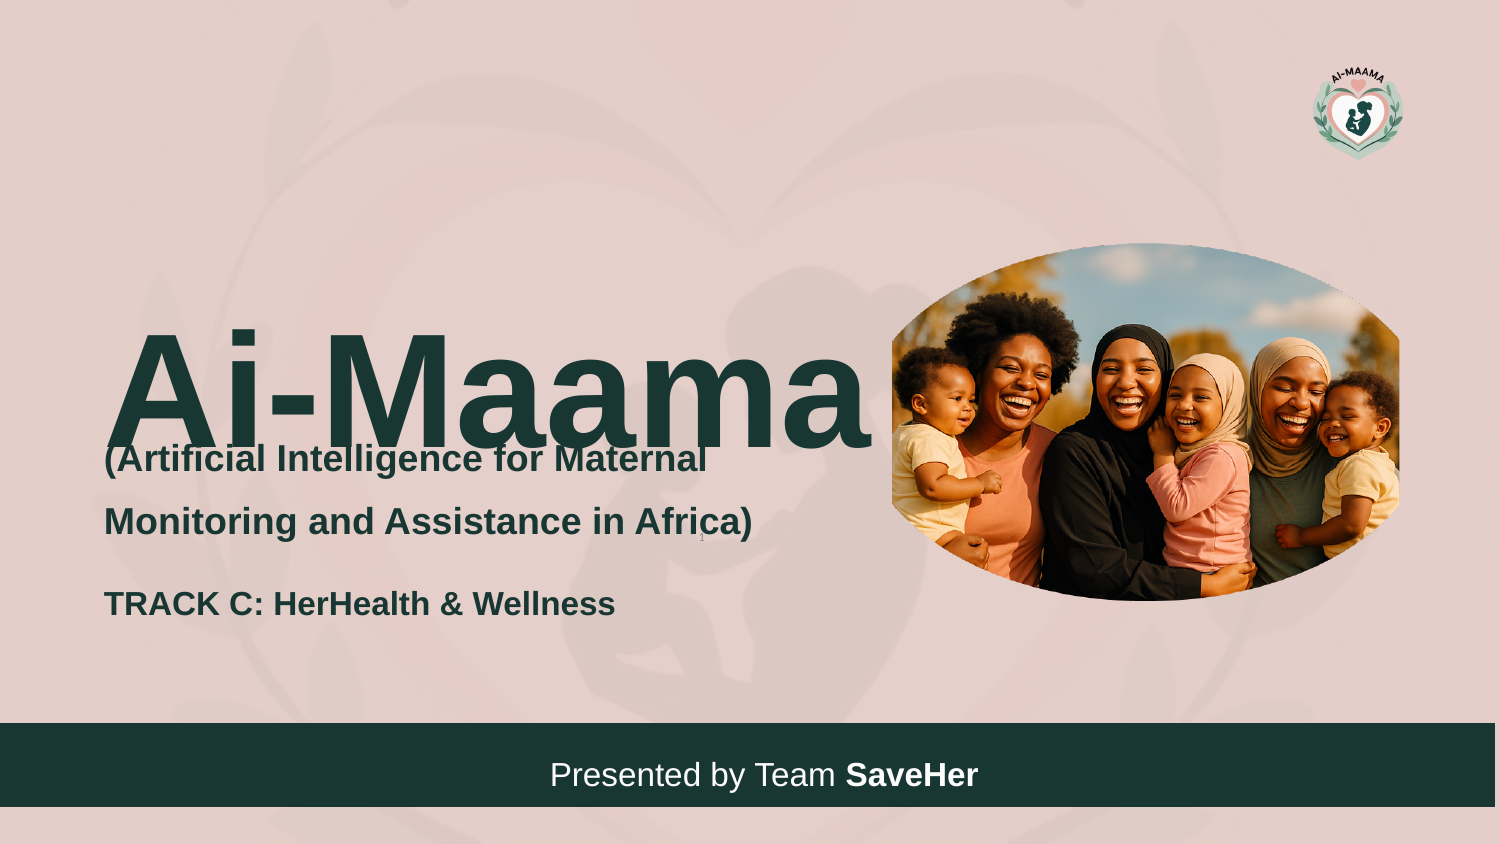

Ai-Maama

(Artificial Intelligence for Maternal Monitoring and Assistance in Africa)

TRACK C: HerHealth & Wellness

1

Presented by Team SaveHer